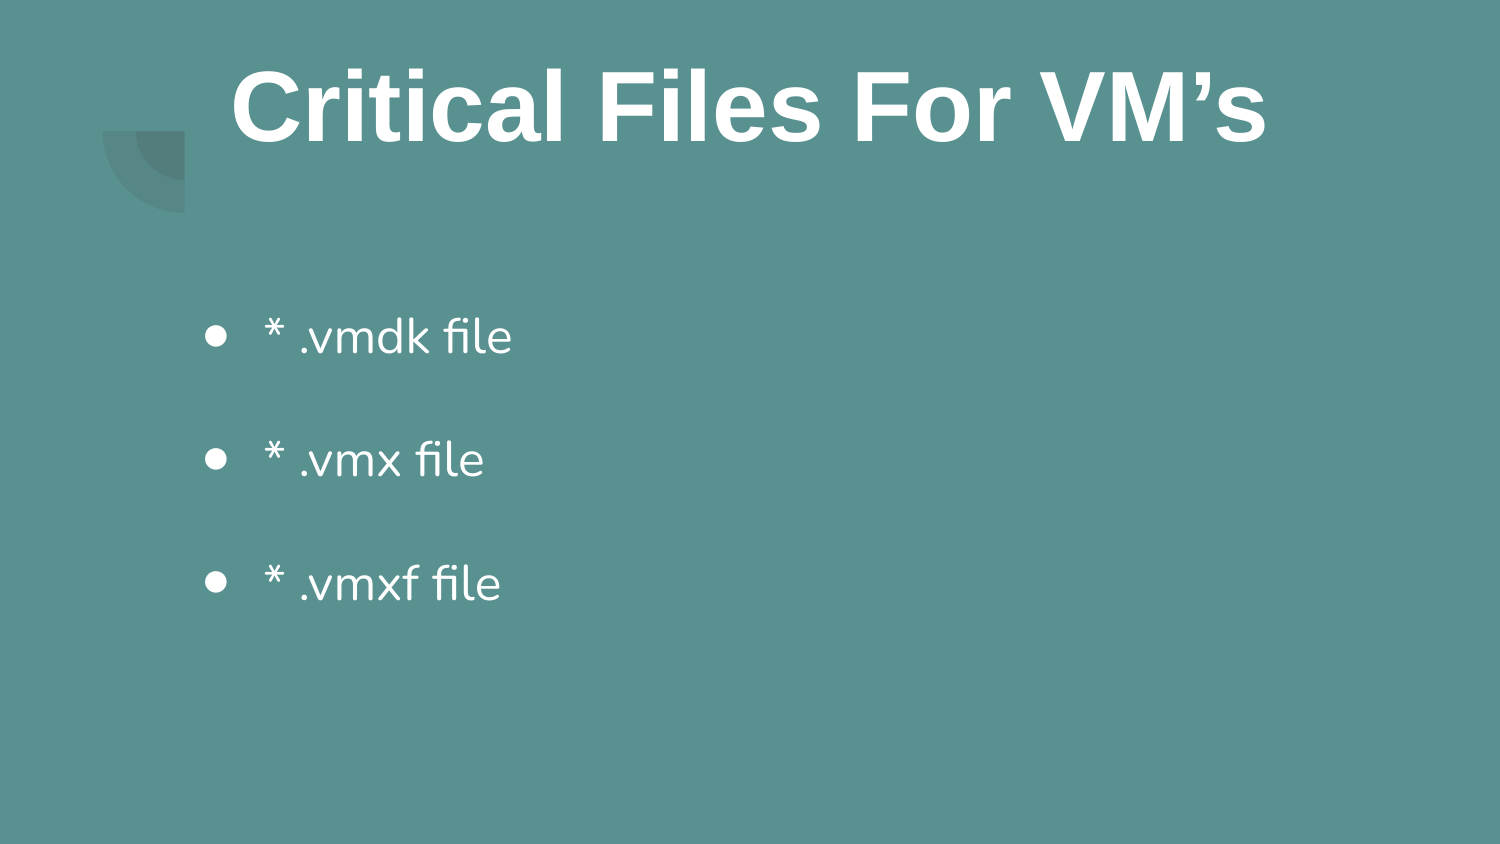

# Critical Files For VM’s
* .vmdk file
* .vmx file
* .vmxf file